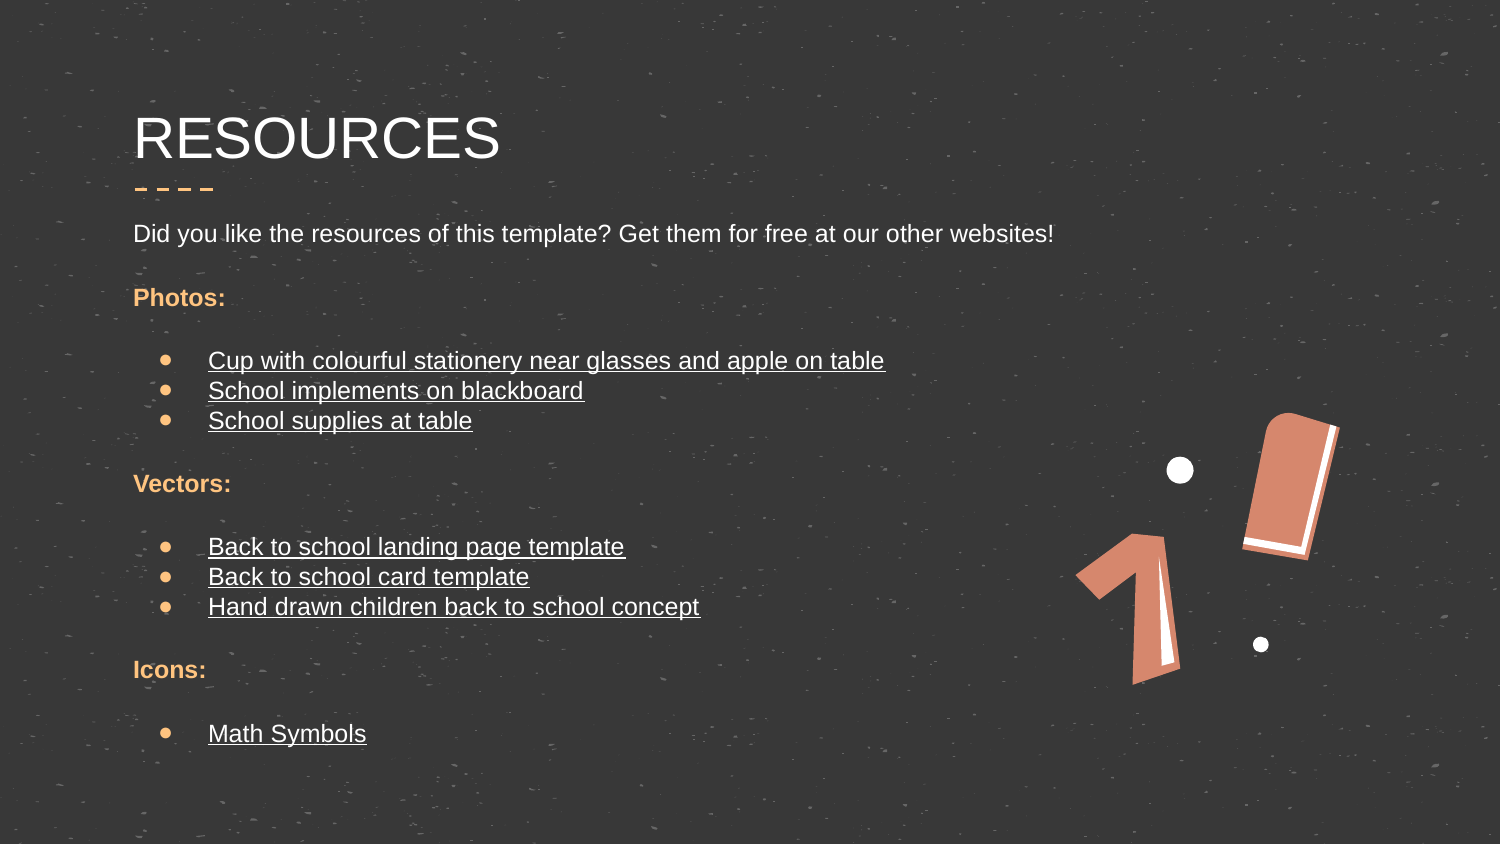

# RESOURCES
Did you like the resources of this template? Get them for free at our other websites!
Photos:
Cup with colourful stationery near glasses and apple on table
School implements on blackboard
School supplies at table
Vectors:
Back to school landing page template
Back to school card template
Hand drawn children back to school concept
Icons:
Math Symbols